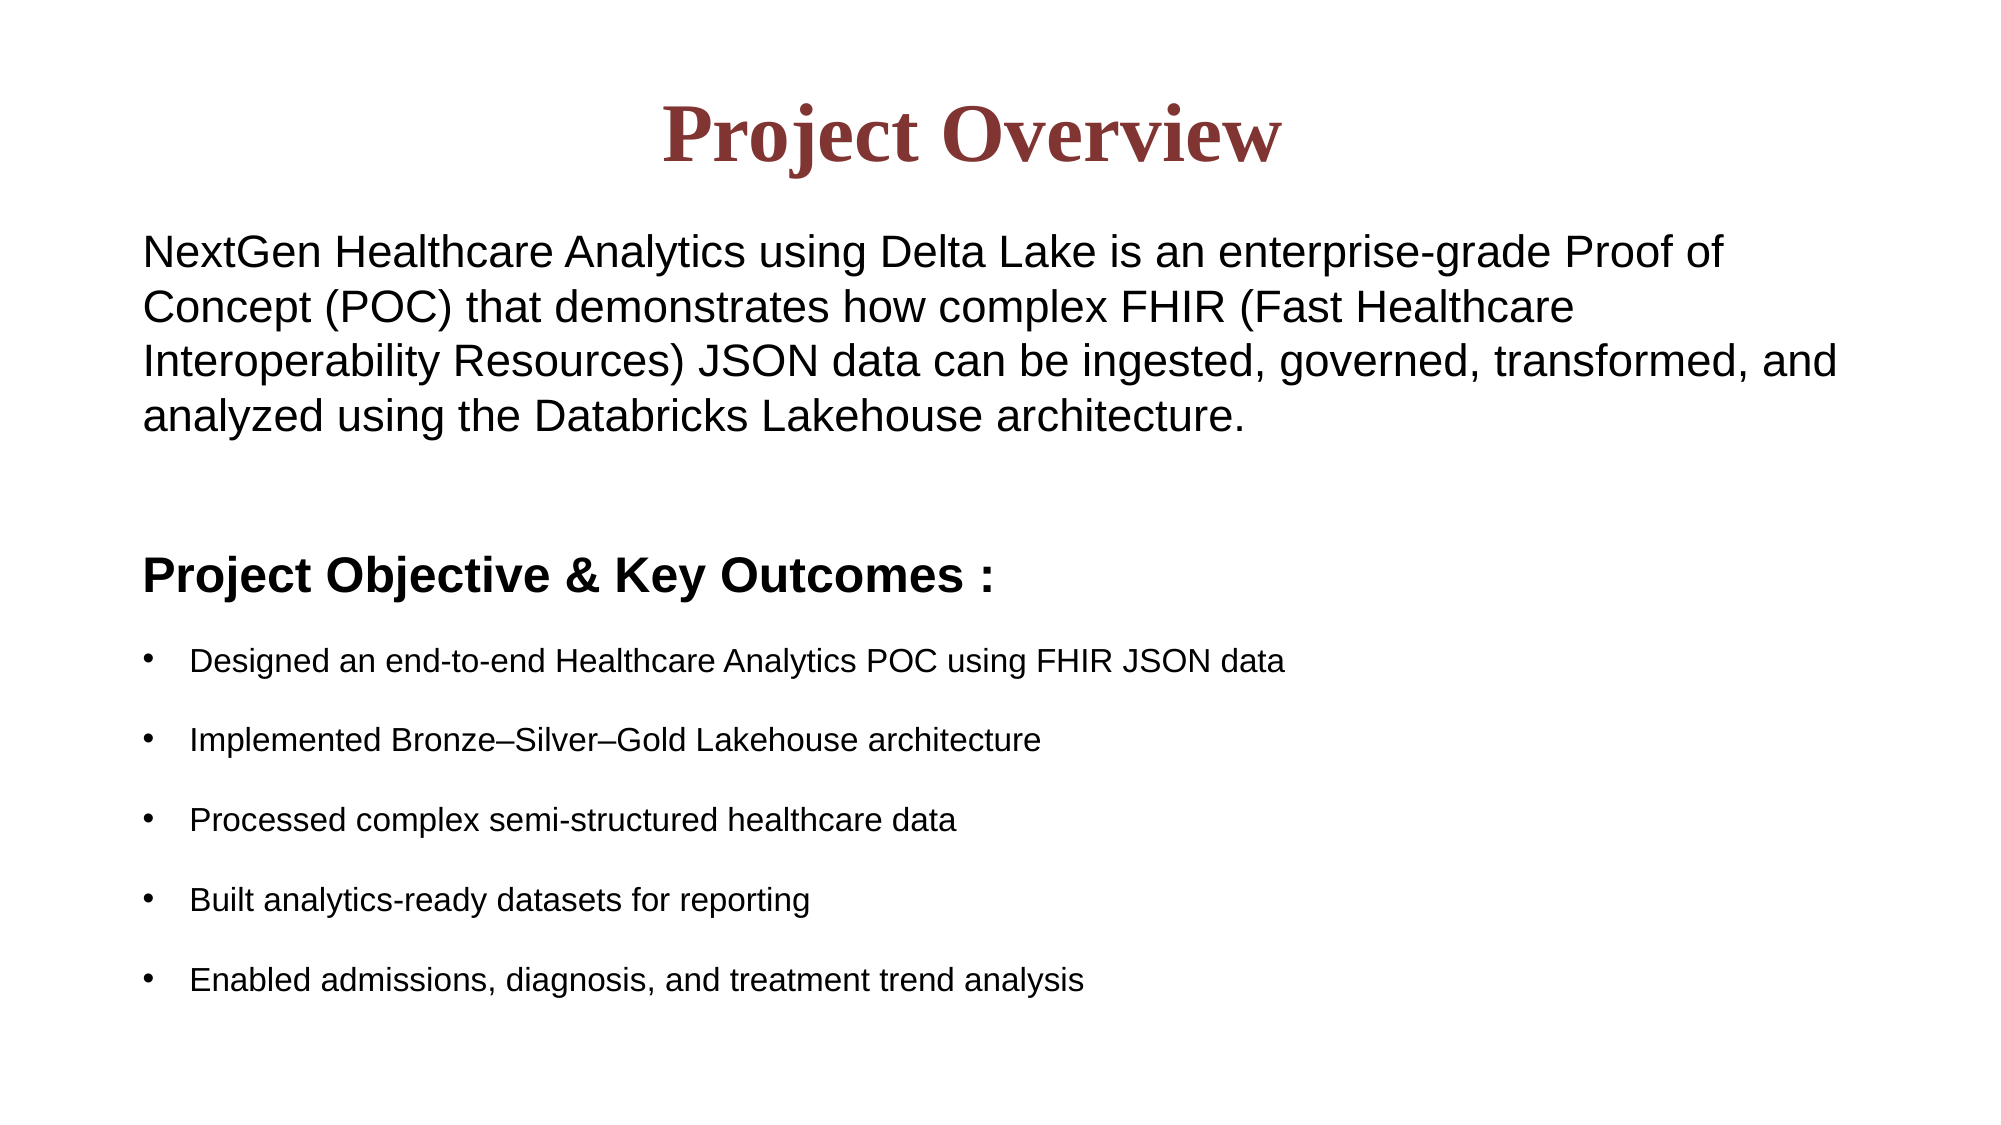

# Project Overview
NextGen Healthcare Analytics using Delta Lake is an enterprise-grade Proof of Concept (POC) that demonstrates how complex FHIR (Fast Healthcare Interoperability Resources) JSON data can be ingested, governed, transformed, and analyzed using the Databricks Lakehouse architecture.
Project Objective & Key Outcomes :
Designed an end-to-end Healthcare Analytics POC using FHIR JSON data

Implemented Bronze–Silver–Gold Lakehouse architecture

Processed complex semi-structured healthcare data

Built analytics-ready datasets for reporting

Enabled admissions, diagnosis, and treatment trend analysis